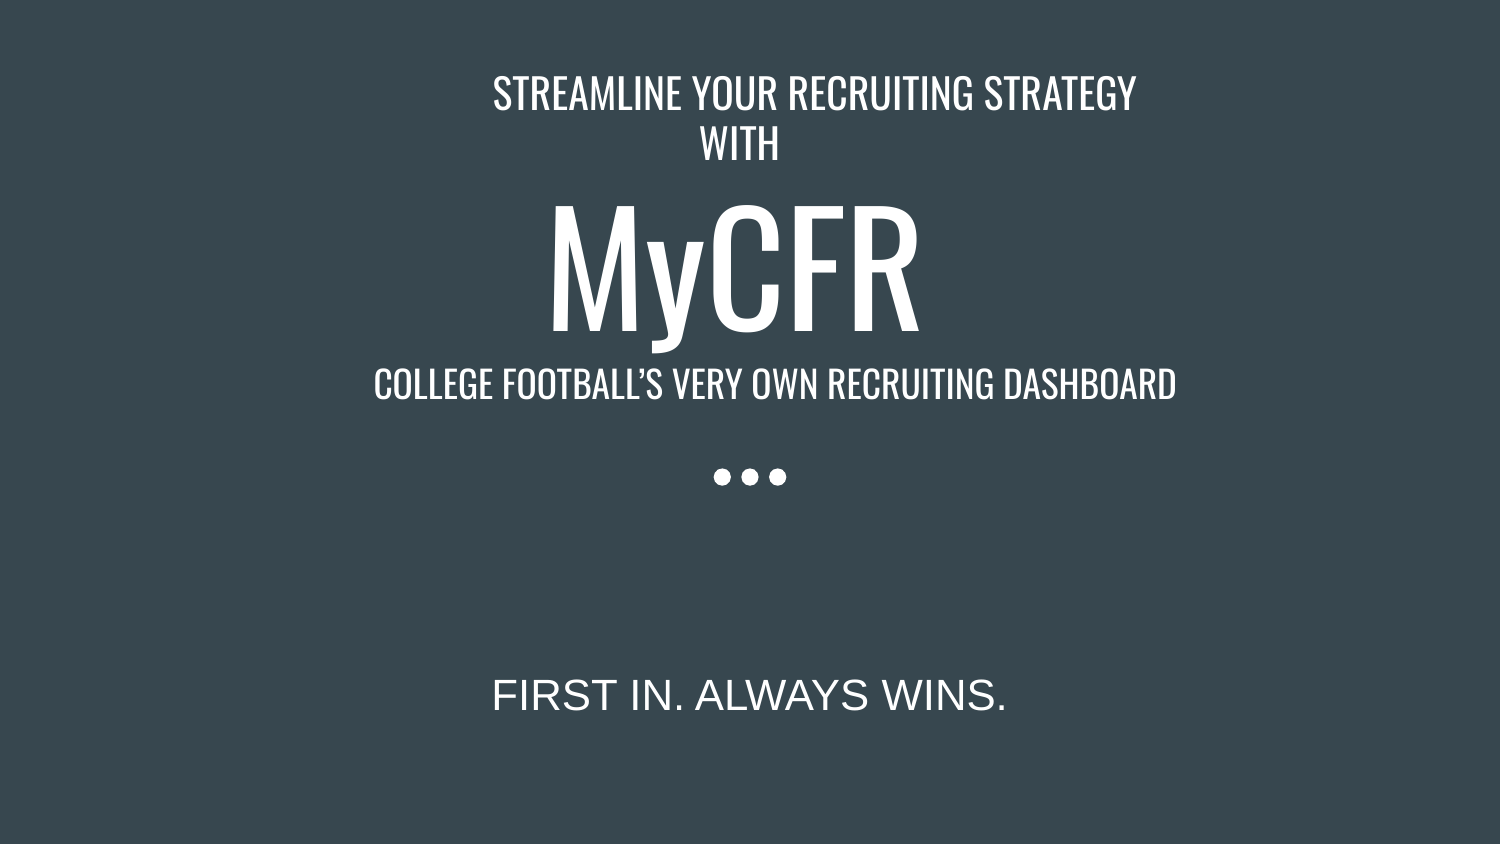

# MyCFR
      COLLEGE FOOTBALL’S VERY OWN RECRUITING DASHBOARD
      STREAMLINE YOUR RECRUITING STRATEGY
    WITH
FIRST IN. ALWAYS WINS.